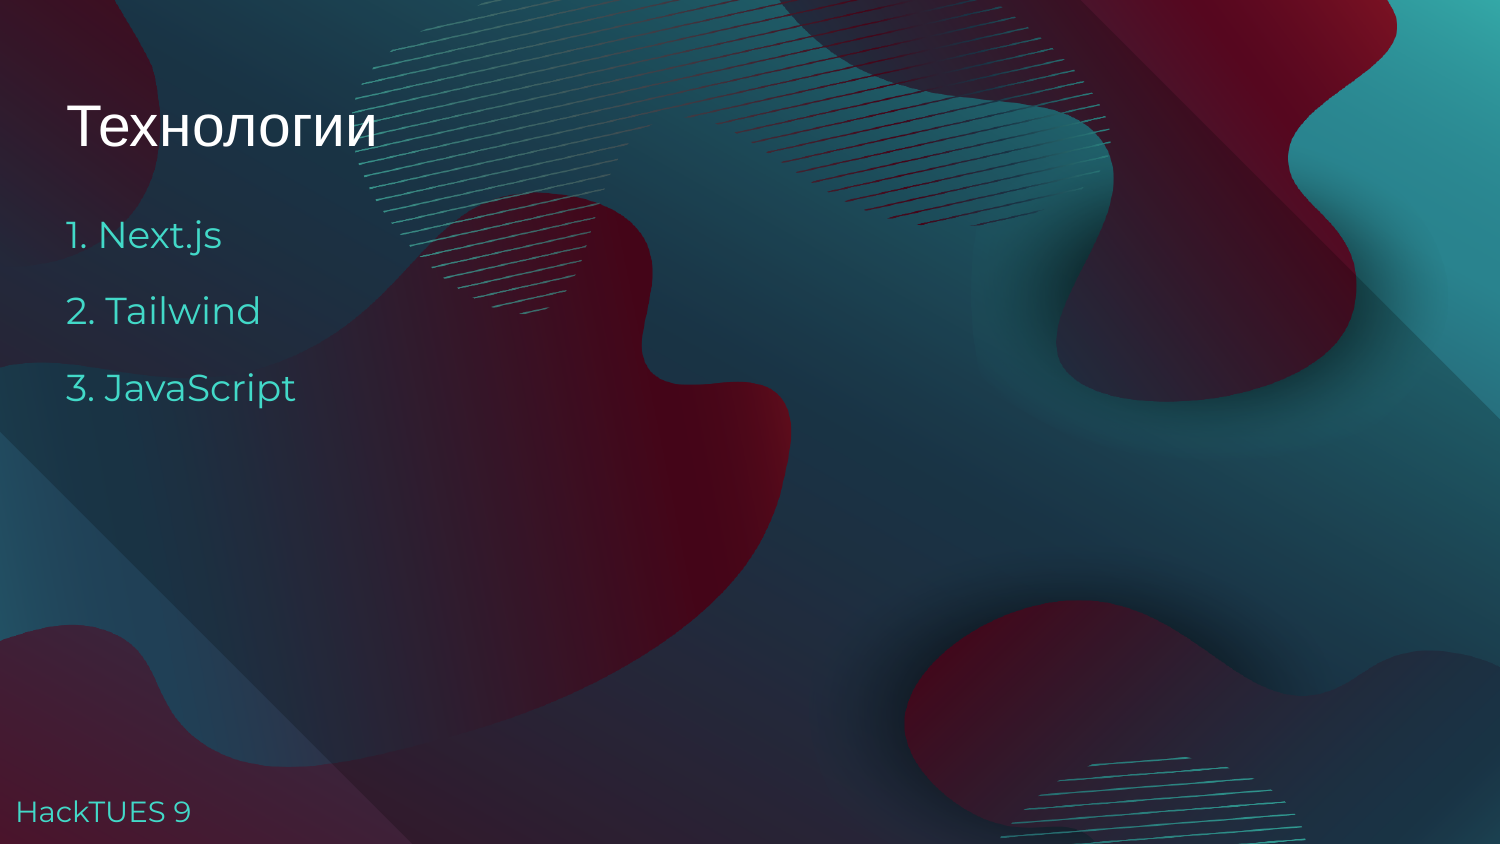

# Технологии
1. Next.js
2. Tailwind
3. JavaScript